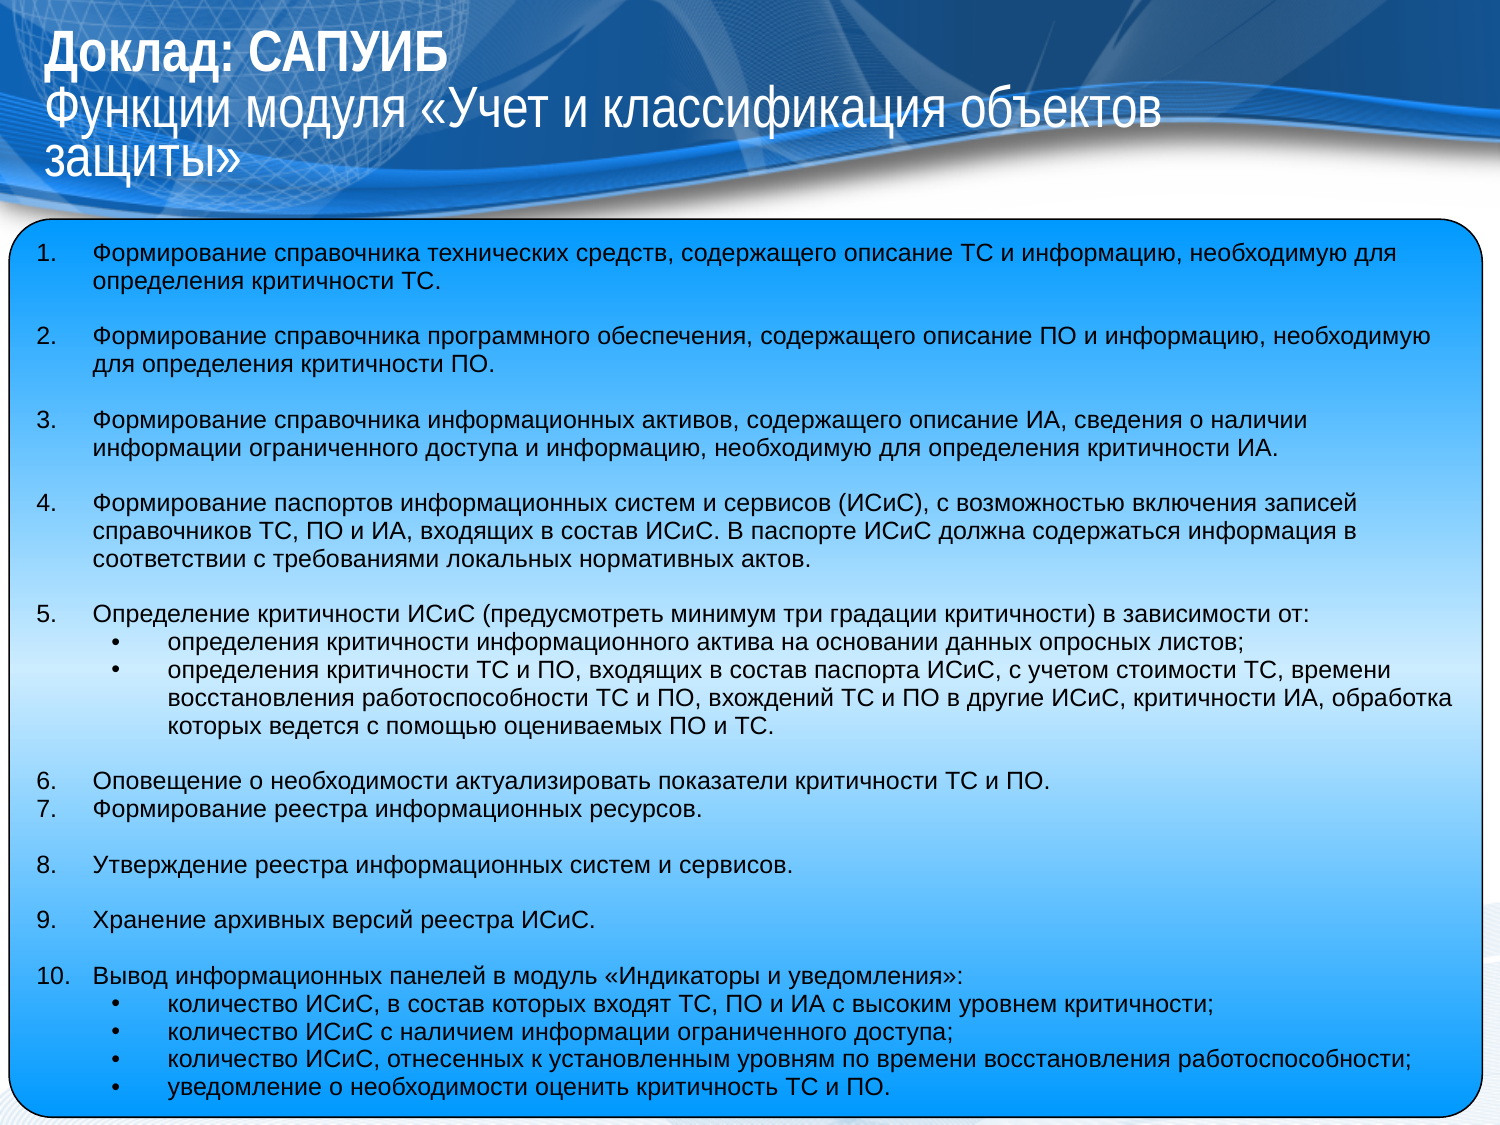

Доклад: САПУИБ
Функции модуля «Учет и классификация объектов защиты»
Формирование справочника технических средств, содержащего описание ТС и информацию, необходимую для определения критичности ТС.

Формирование справочника программного обеспечения, содержащего описание ПО и информацию, необходимую для определения критичности ПО.

Формирование справочника информационных активов, содержащего описание ИА, сведения о наличии информации ограниченного доступа и информацию, необходимую для определения критичности ИА.

Формирование паспортов информационных систем и сервисов (ИСиС), с возможностью включения записей справочников ТС, ПО и ИА, входящих в состав ИСиС. В паспорте ИСиС должна содержаться информация в соответствии с требованиями локальных нормативных актов.

Определение критичности ИСиС (предусмотреть минимум три градации критичности) в зависимости от:
определения критичности информационного актива на основании данных опросных листов;
определения критичности ТС и ПО, входящих в состав паспорта ИСиС, с учетом стоимости ТС, времени восстановления работоспособности ТС и ПО, вхождений ТС и ПО в другие ИСиС, критичности ИА, обработка которых ведется с помощью оцениваемых ПО и ТС.

Оповещение о необходимости актуализировать показатели критичности ТС и ПО.
Формирование реестра информационных ресурсов.

Утверждение реестра информационных систем и сервисов.

Хранение архивных версий реестра ИСиС.

Вывод информационных панелей в модуль «Индикаторы и уведомления»:
количество ИСиС, в состав которых входят ТС, ПО и ИА с высоким уровнем критичности;
количество ИСиС с наличием информации ограниченного доступа;
количество ИСиС, отнесенных к установленным уровням по времени восстановления работоспособности;
уведомление о необходимости оценить критичность ТС и ПО.
32